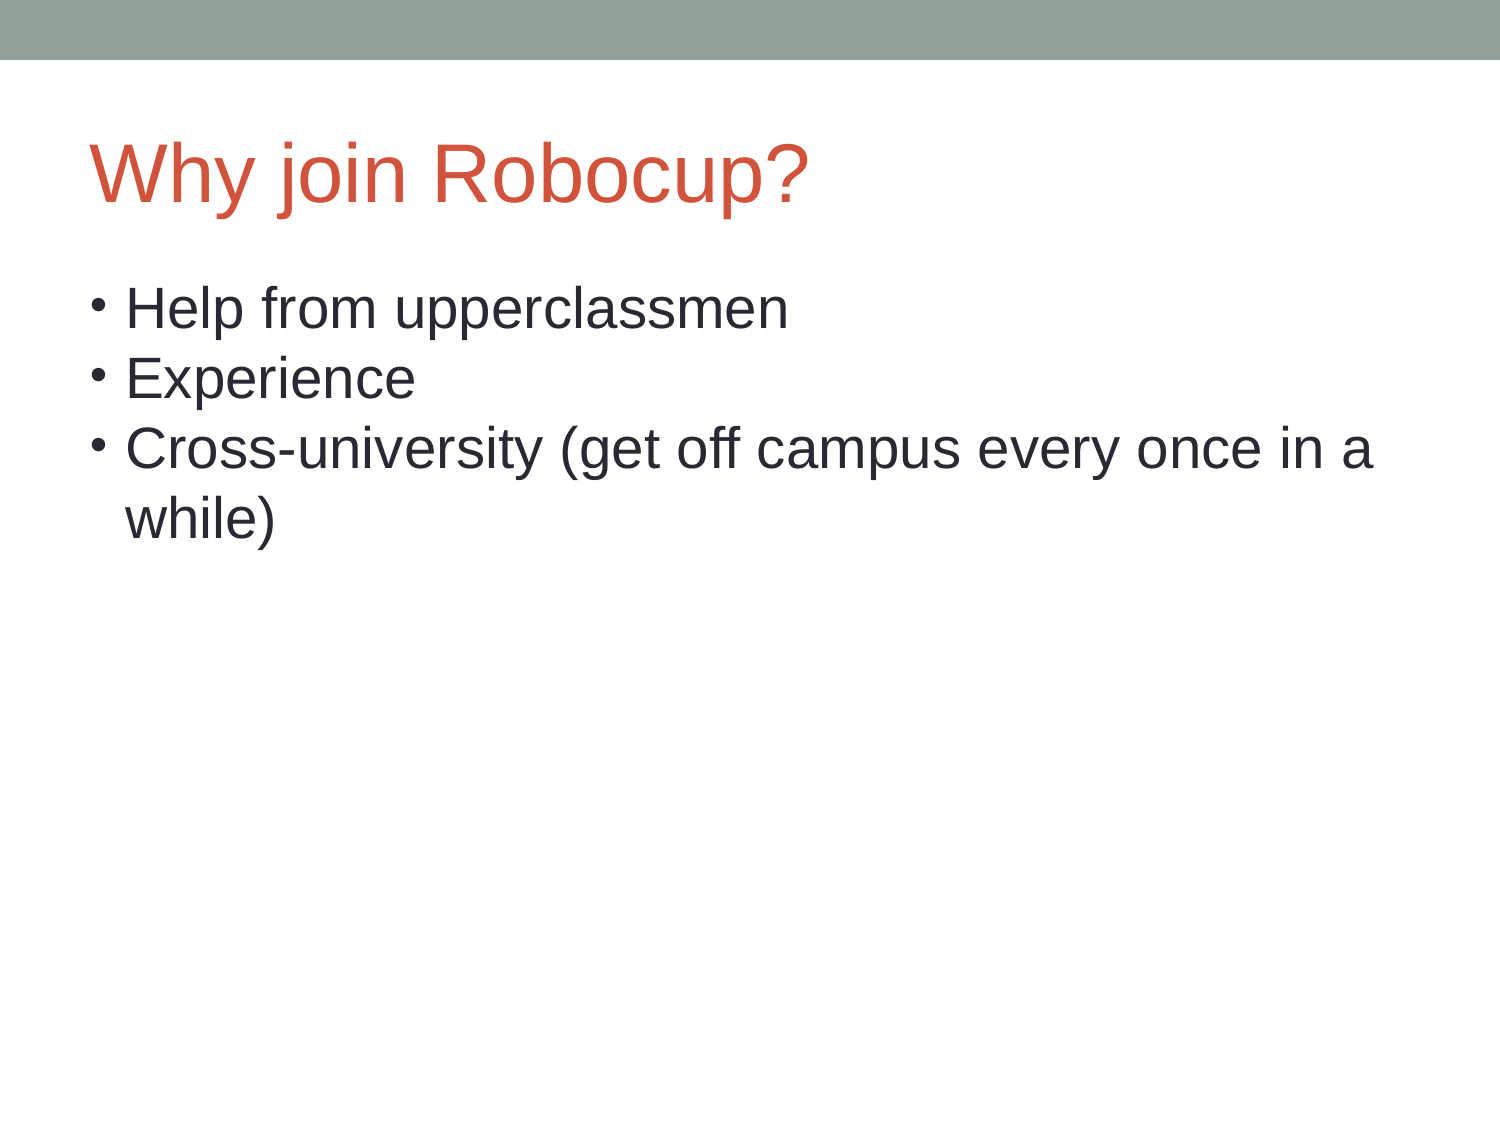

Why join Robocup?
Help from upperclassmen
Experience
Cross-university (get off campus every once in a while)